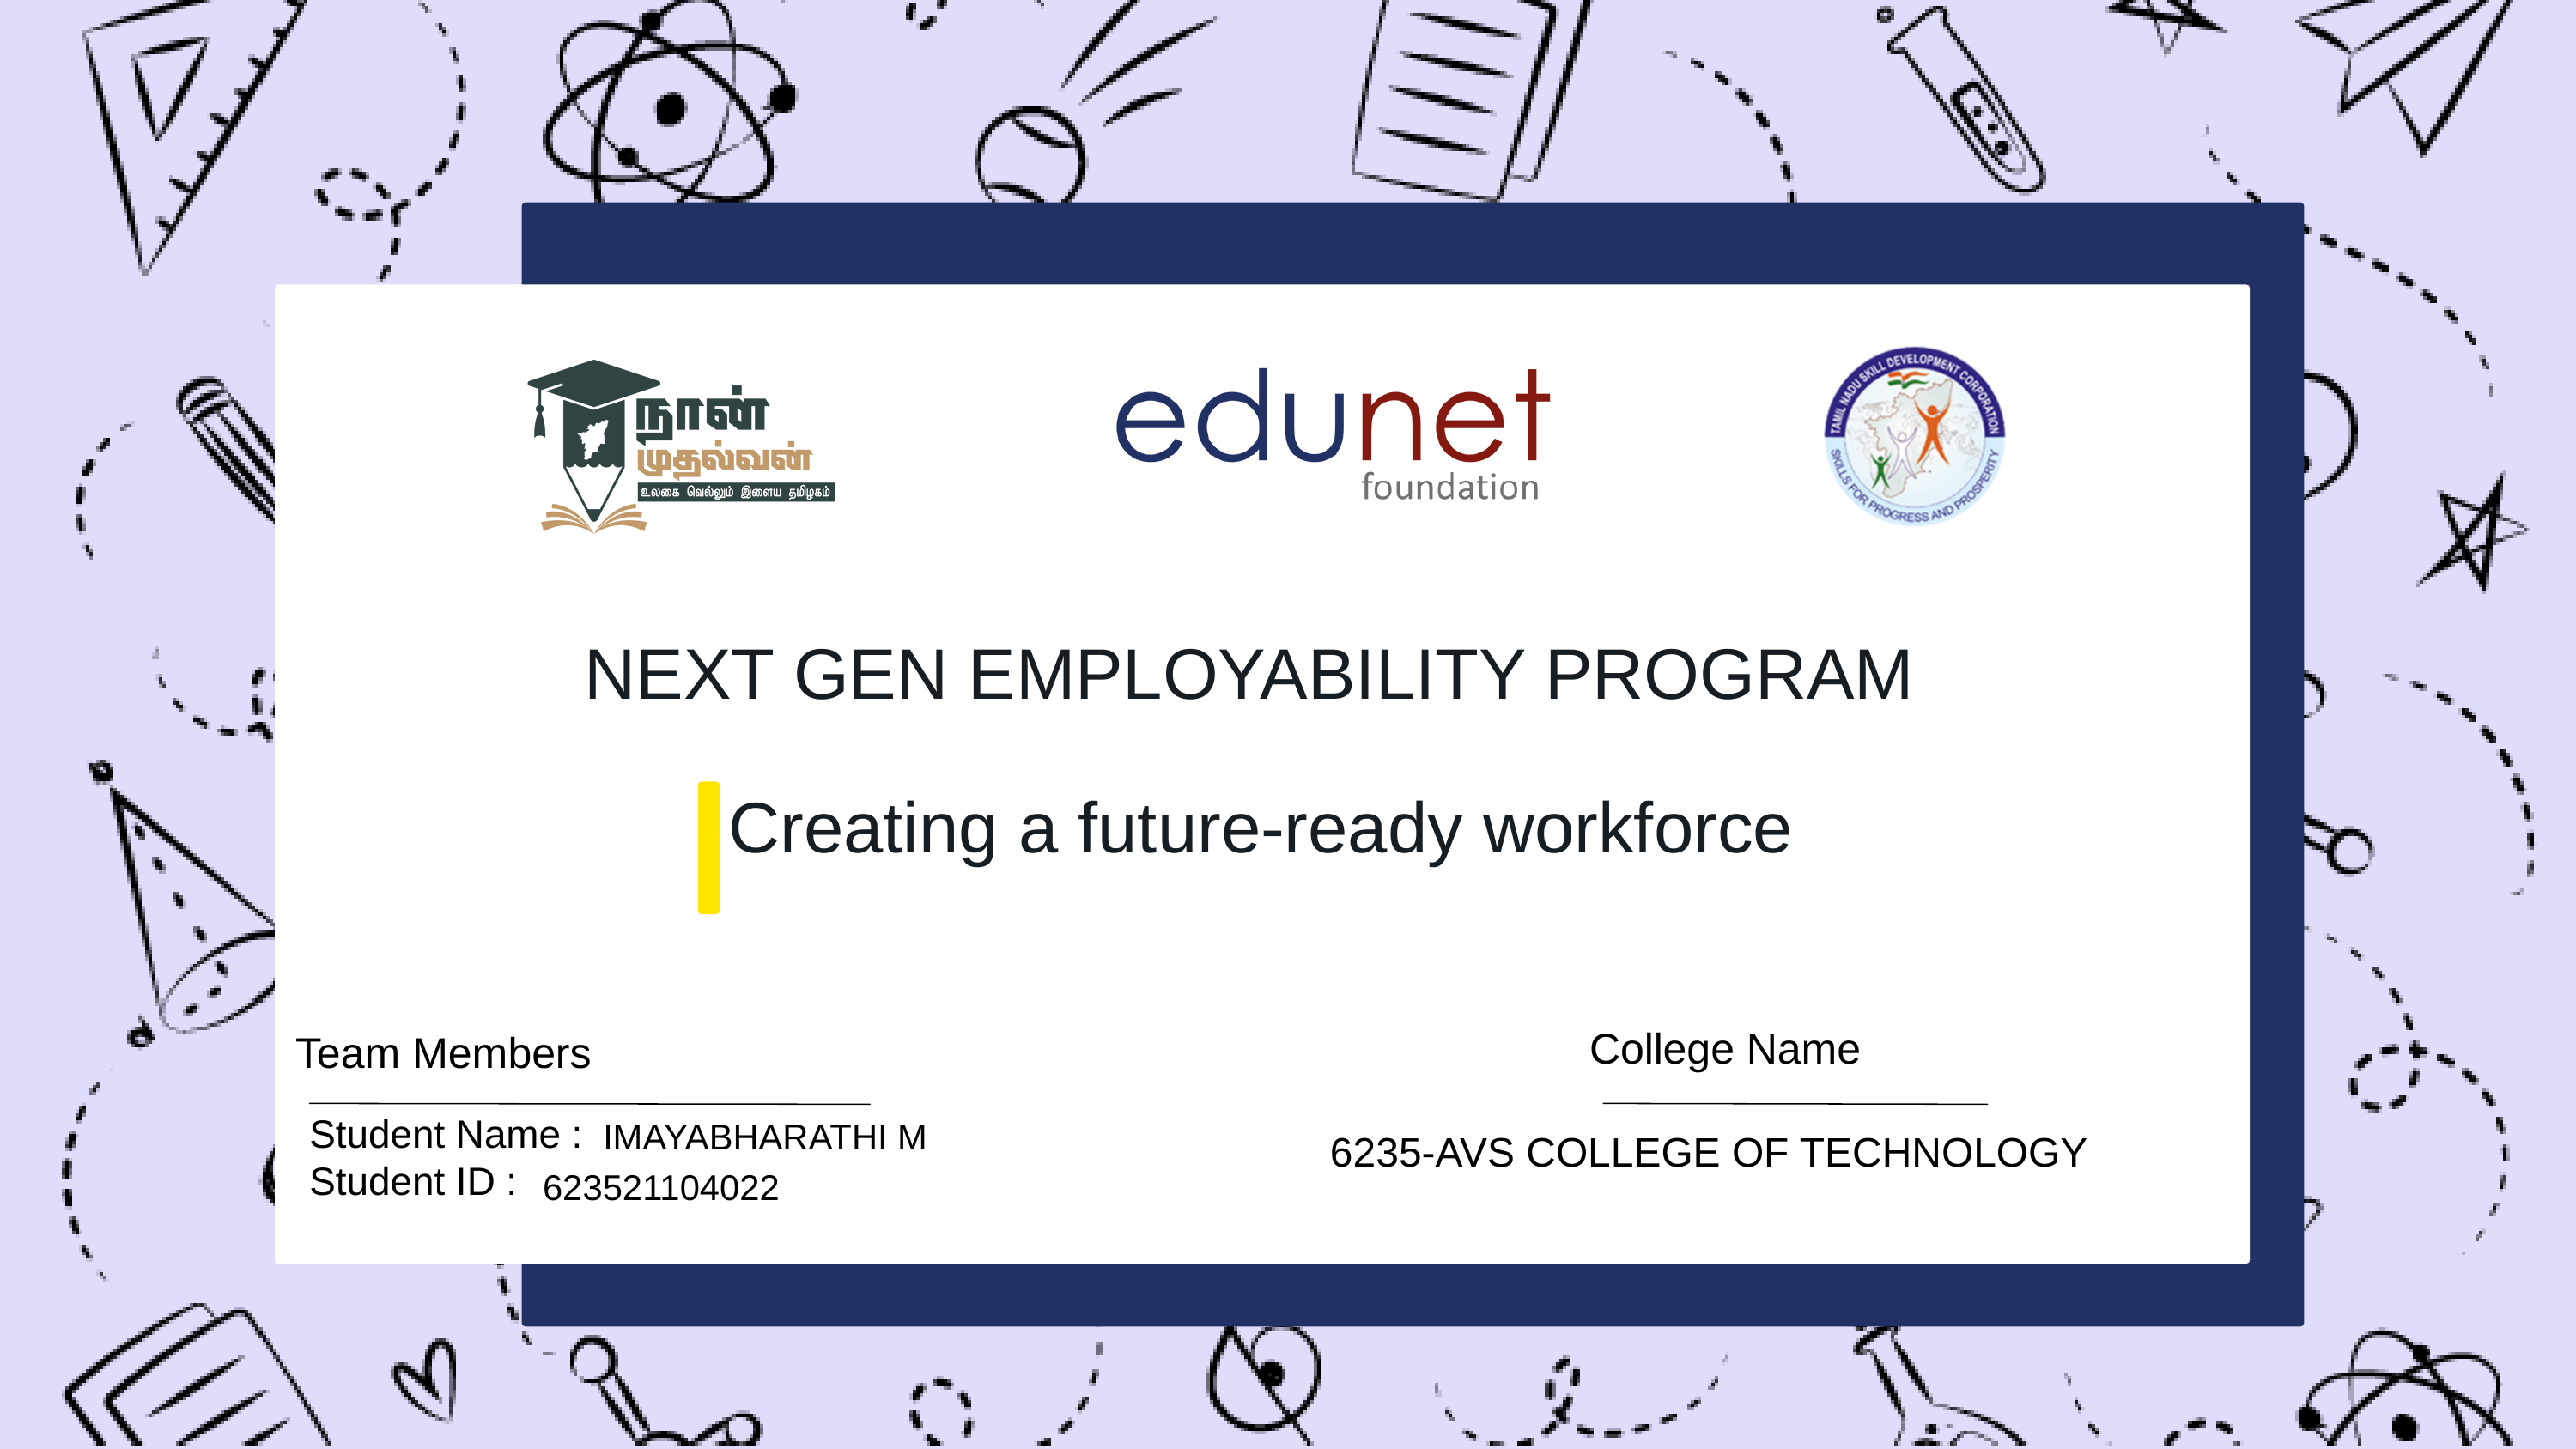

Next Gen Employability Program

NEXT GEN EMPLOYABILITY PROGRAM

Creating a future-ready workforce
College Name
Team Members

IMAYABHARATHI M
Student Name :
Student ID :
6235-AVS COLLEGE OF TECHNOLOGY
623521104022